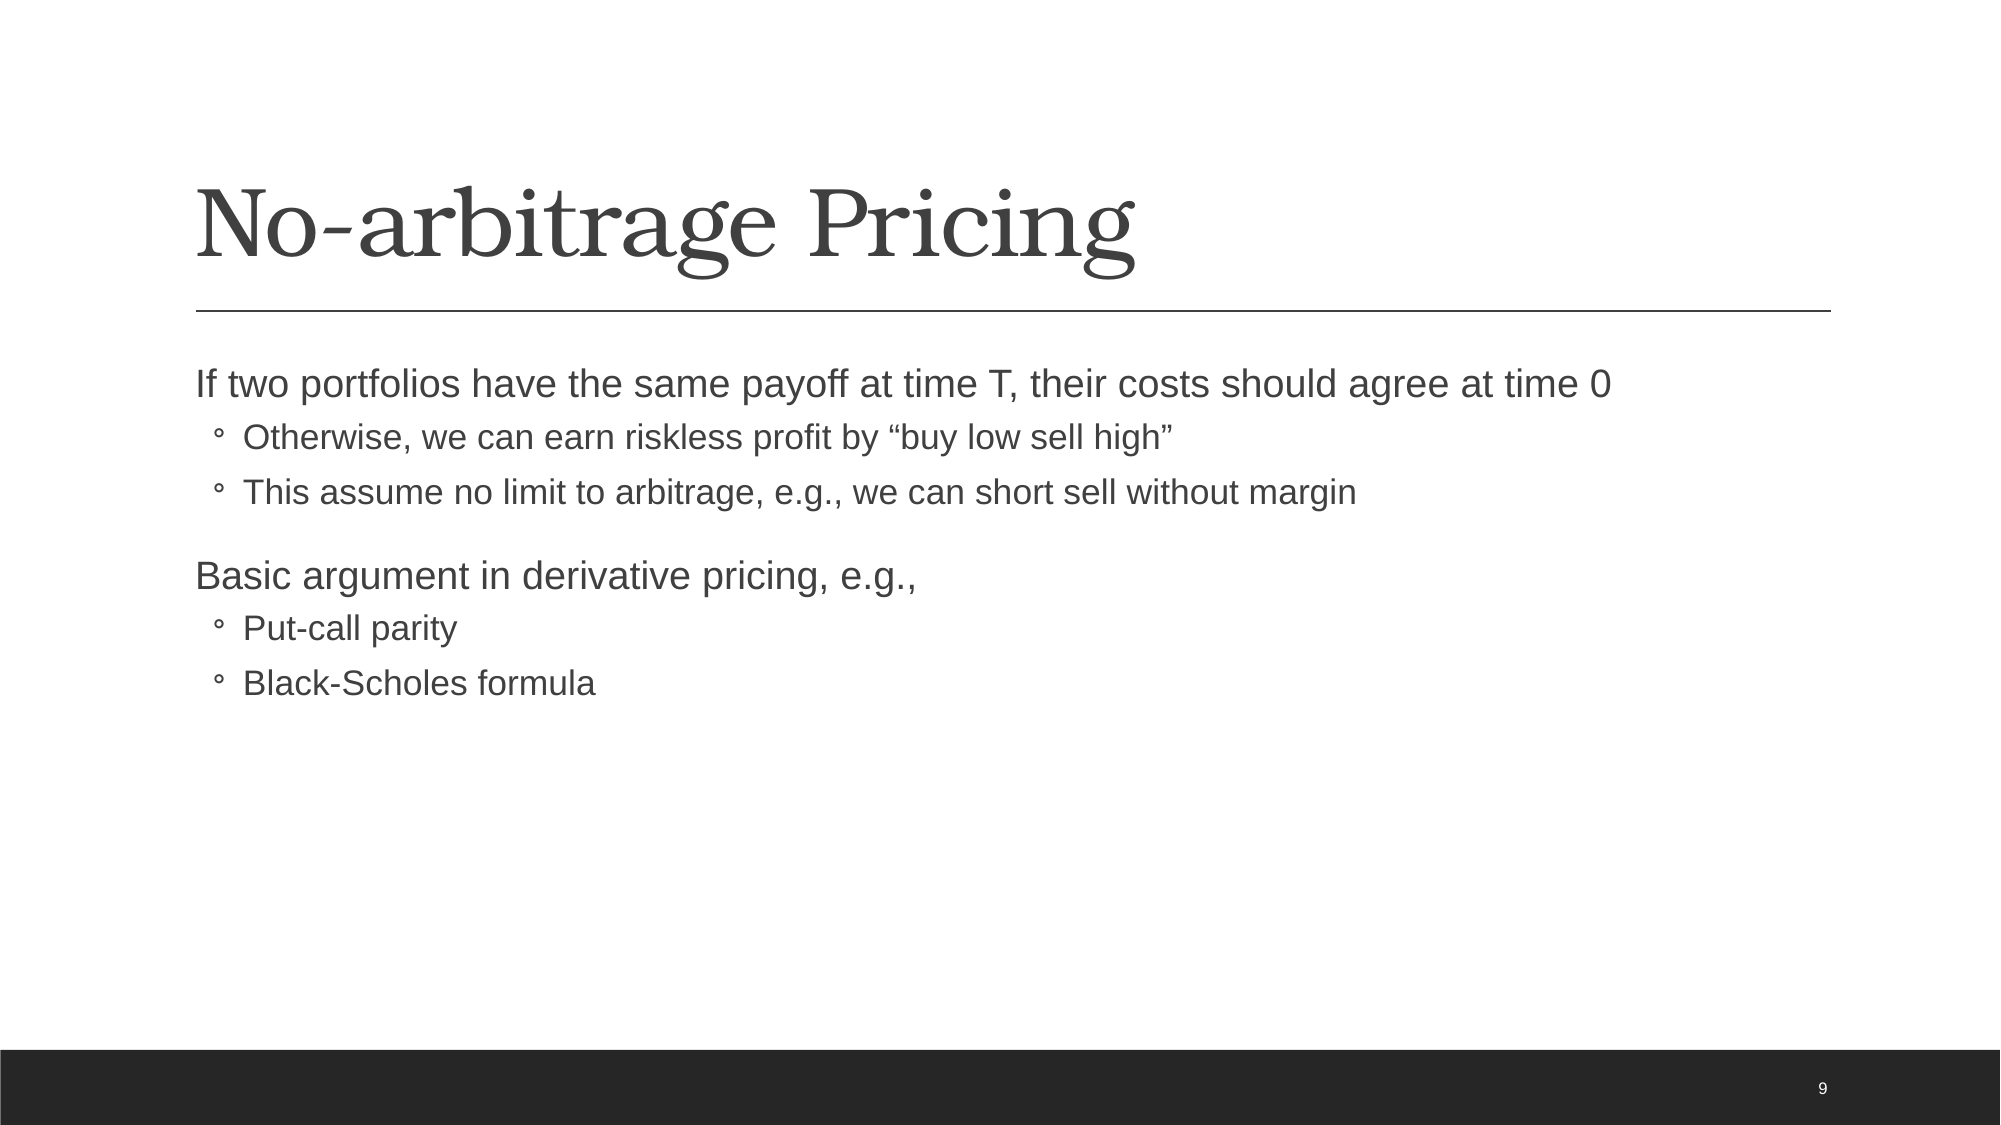

# No-arbitrage Pricing
If two portfolios have the same payoff at time T, their costs should agree at time 0
Otherwise, we can earn riskless profit by “buy low sell high”
This assume no limit to arbitrage, e.g., we can short sell without margin
Basic argument in derivative pricing, e.g.,
Put-call parity
Black-Scholes formula
9